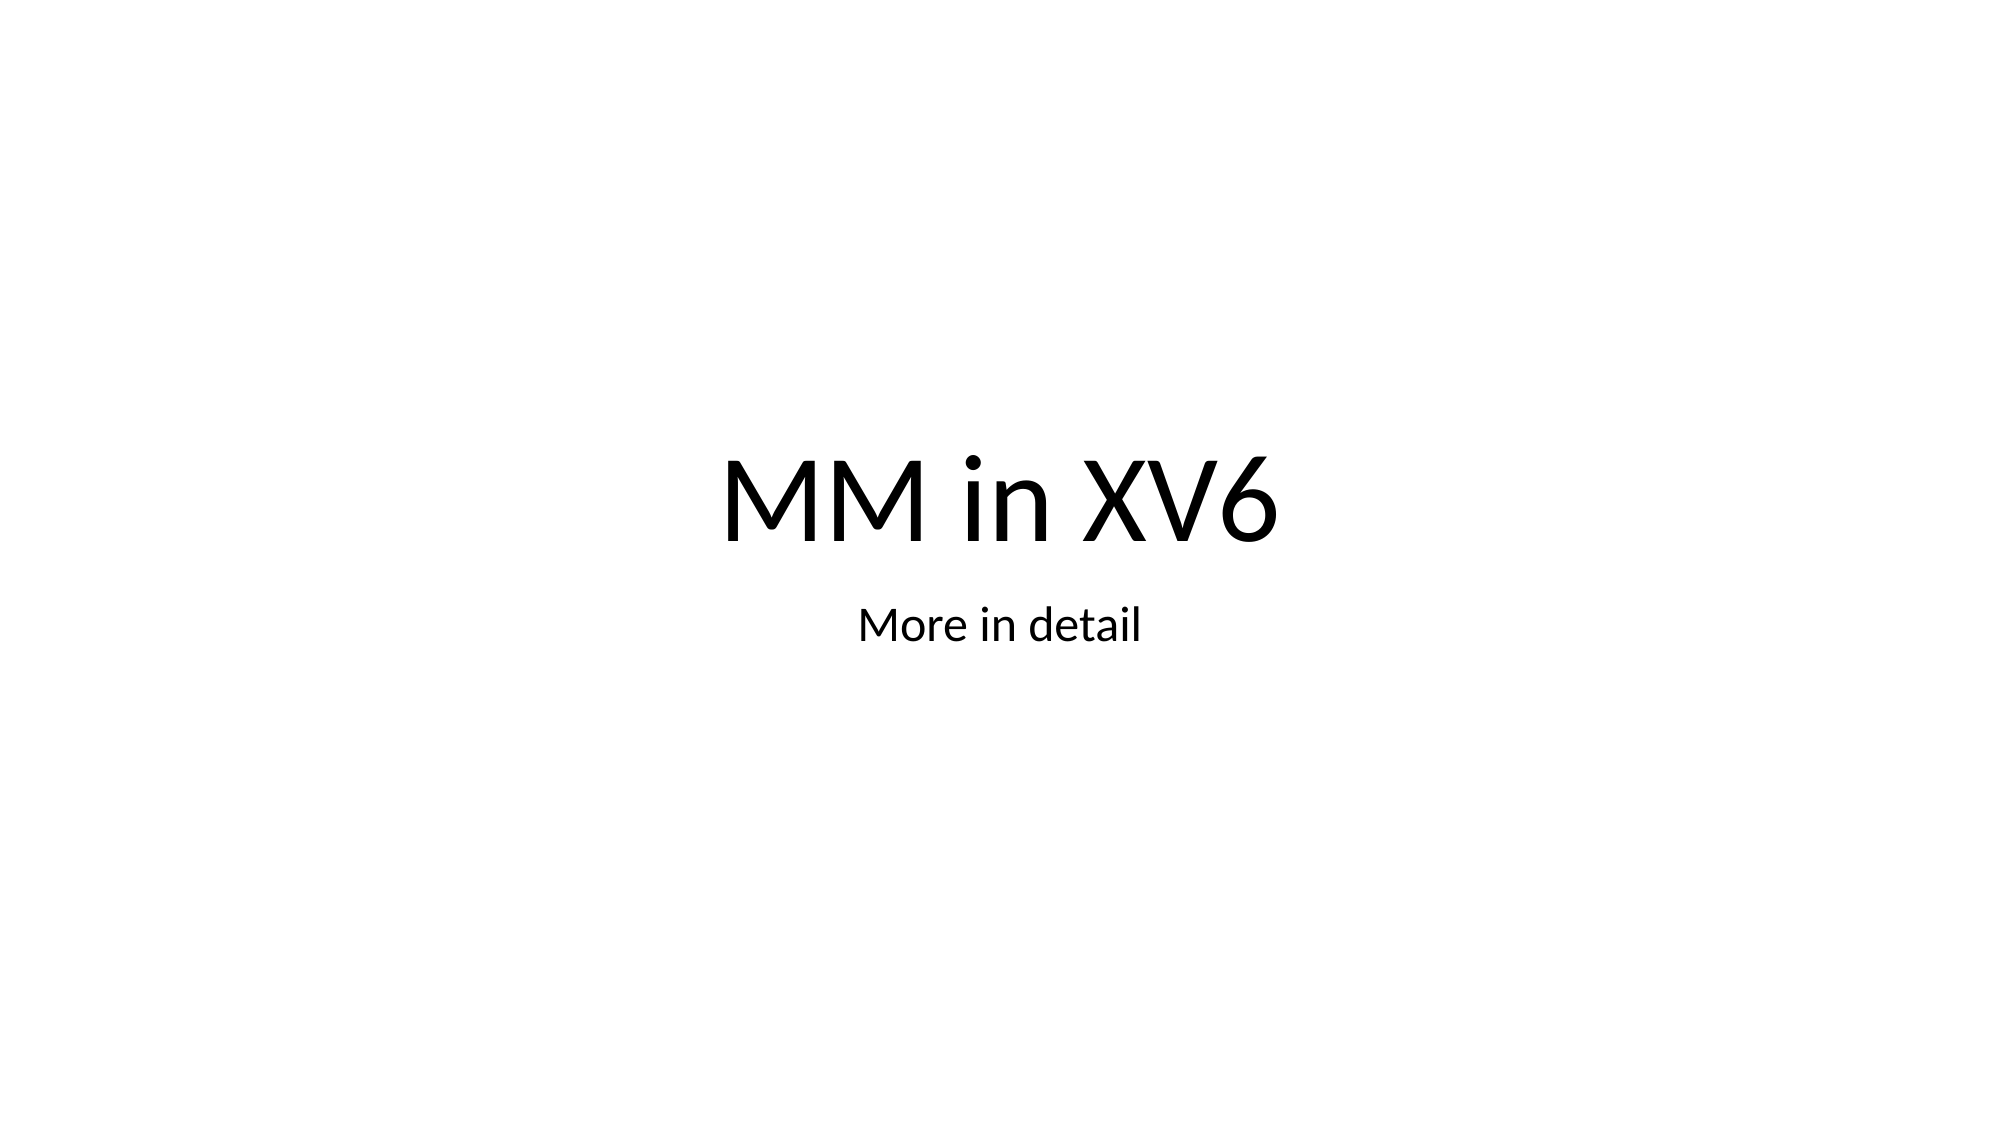

# MM in XV6
More in detail